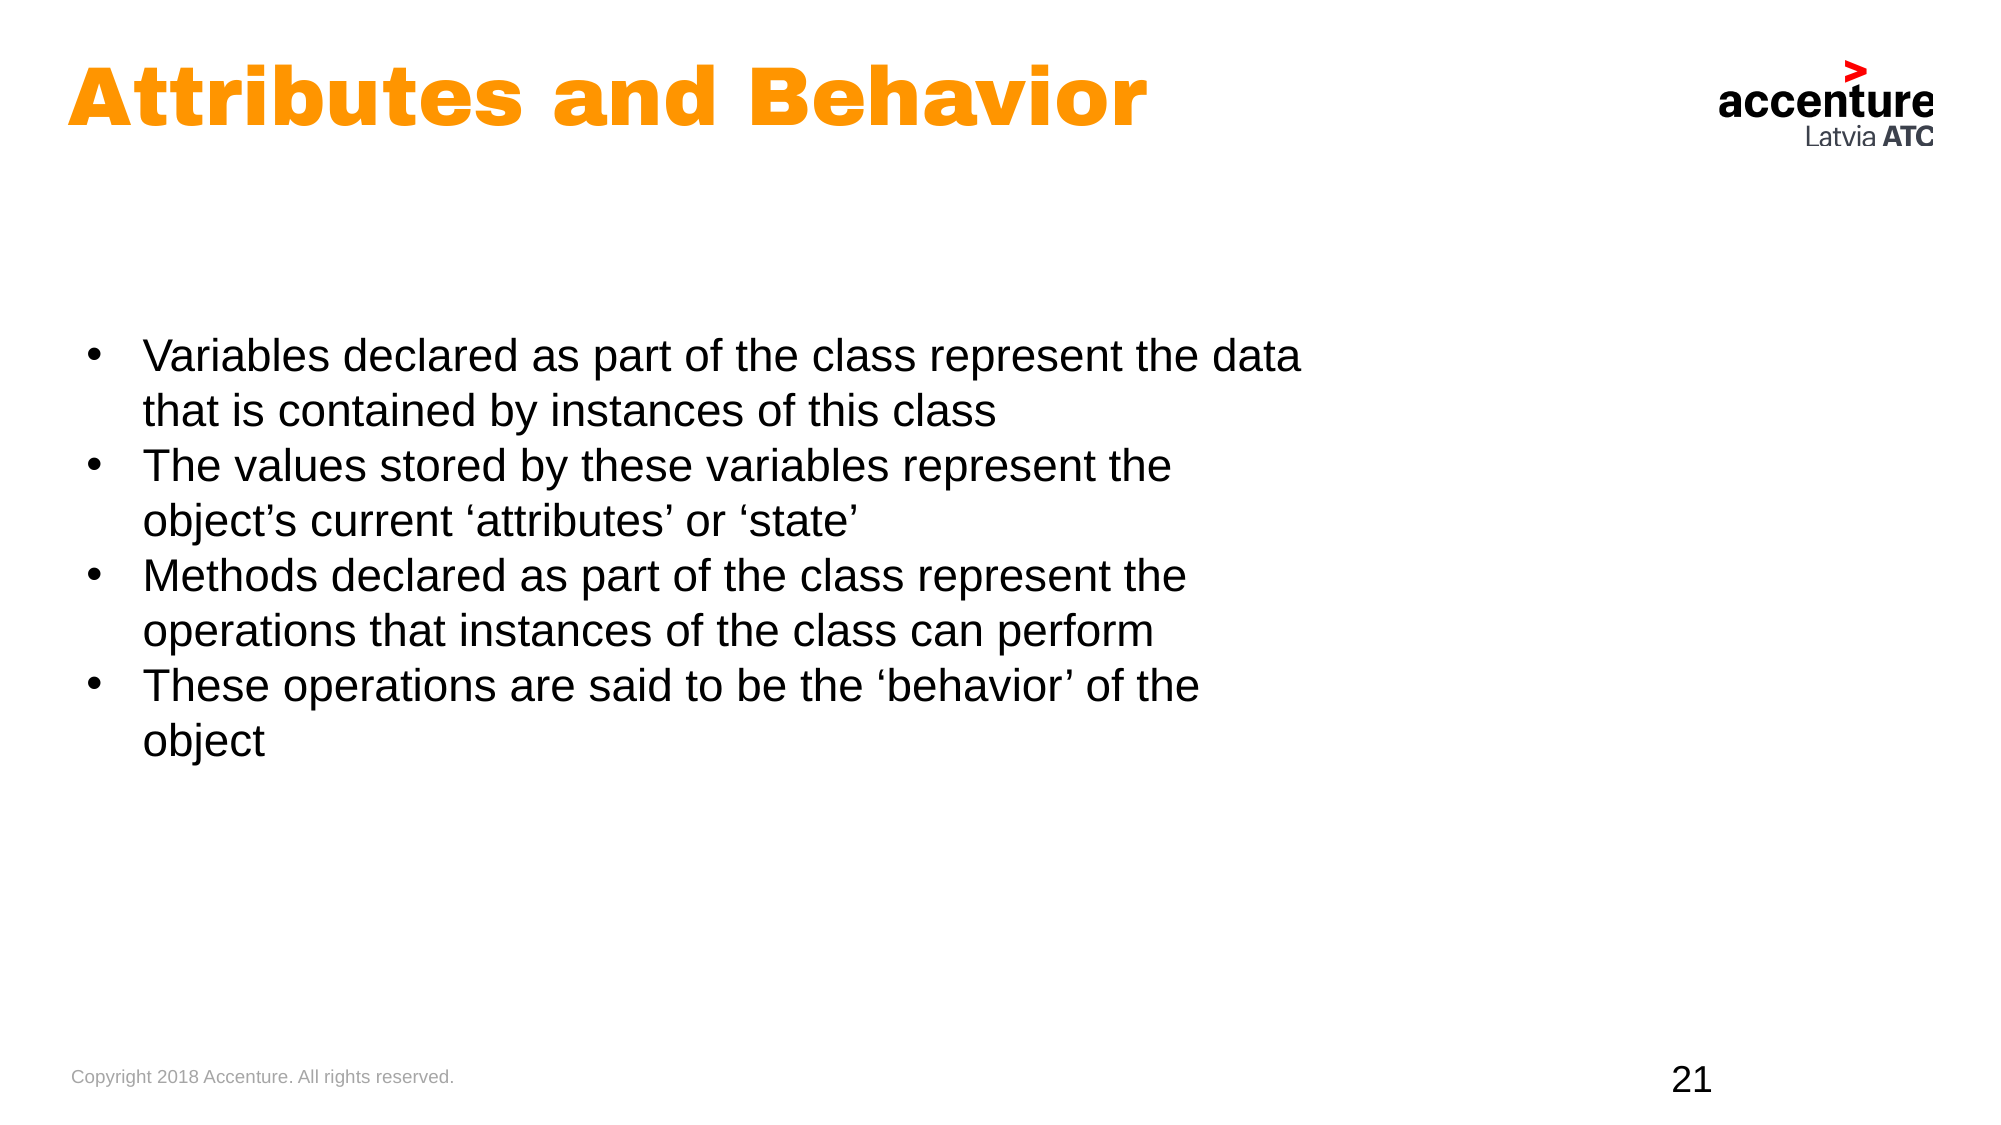

Attributes and Behavior
Variables declared as part of the class represent the data that is contained by instances of this class
The values stored by these variables represent the object’s current ‘attributes’ or ‘state’
Methods declared as part of the class represent the operations that instances of the class can perform
These operations are said to be the ‘behavior’ of the object

21